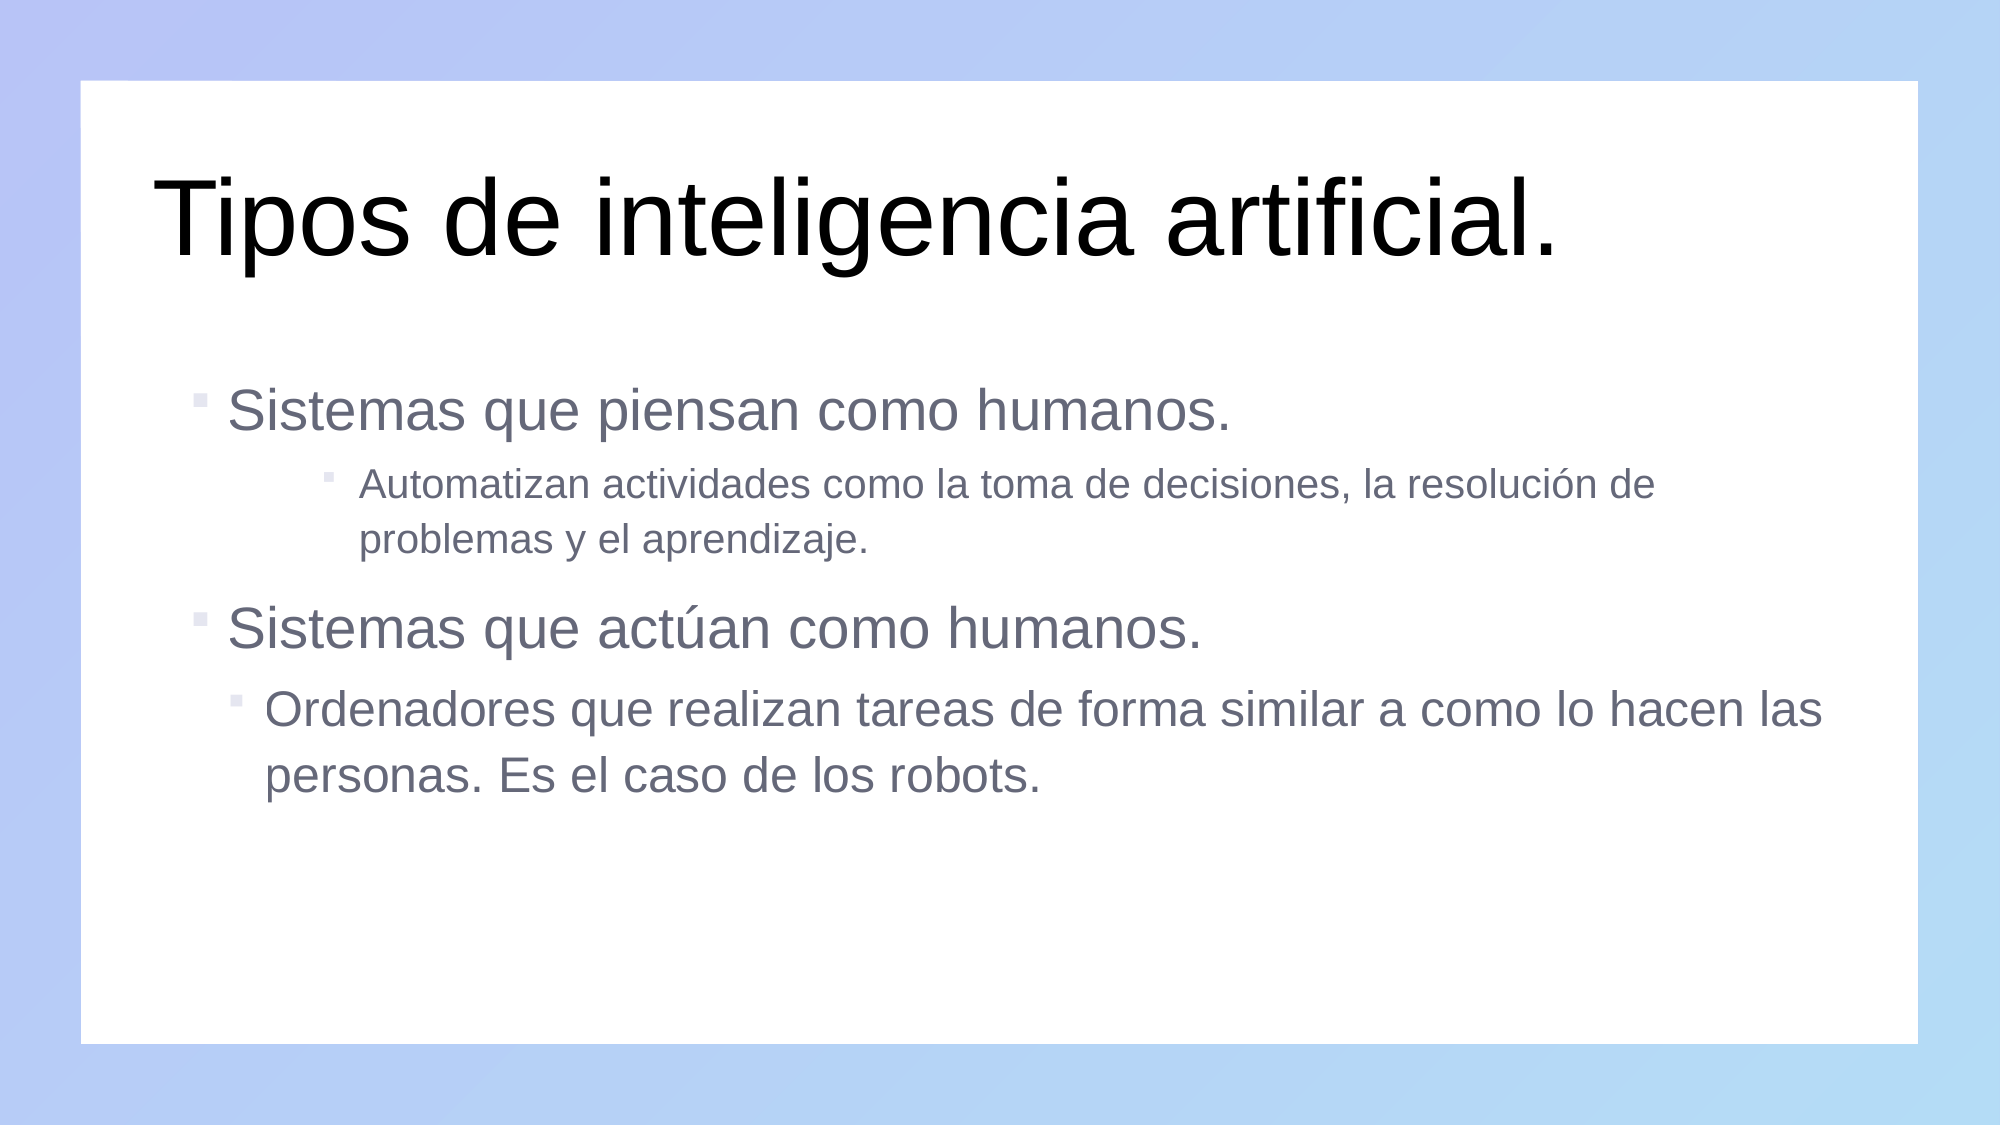

# Tipos de inteligencia artificial.
Sistemas que piensan como humanos.
Automatizan actividades como la toma de decisiones, la resolución de problemas y el aprendizaje.
Sistemas que actúan como humanos.
Ordenadores que realizan tareas de forma similar a como lo hacen las personas. Es el caso de los robots.